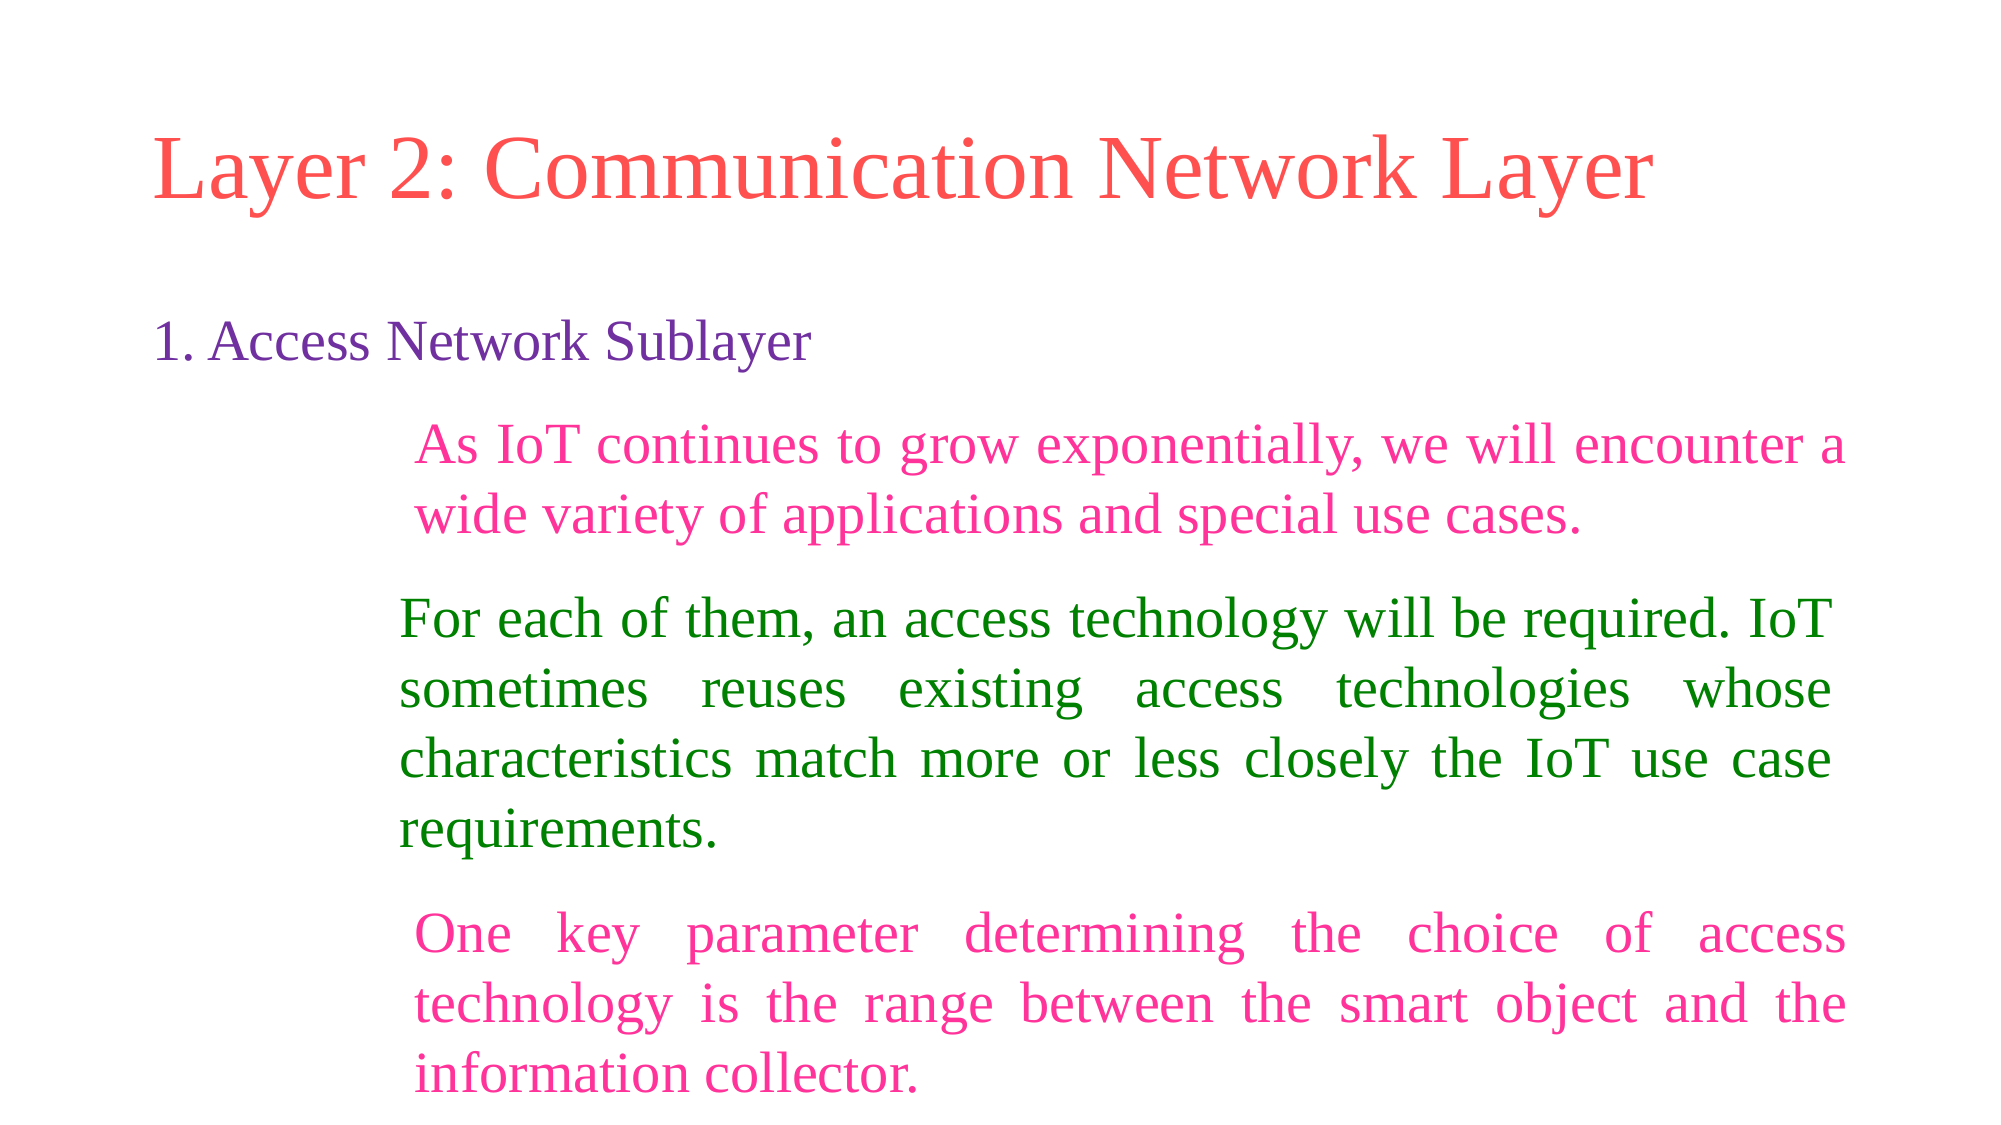

# Layer 2: Communication Network Layer
1. Access Network Sublayer
As IoT continues to grow exponentially, we will encounter a wide variety of applications and special use cases.
For each of them, an access technology will be required. IoT sometimes reuses existing access technologies whose characteristics match more or less closely the IoT use case requirements.
One key parameter determining the choice of access technology is the range between the smart object and the information collector.